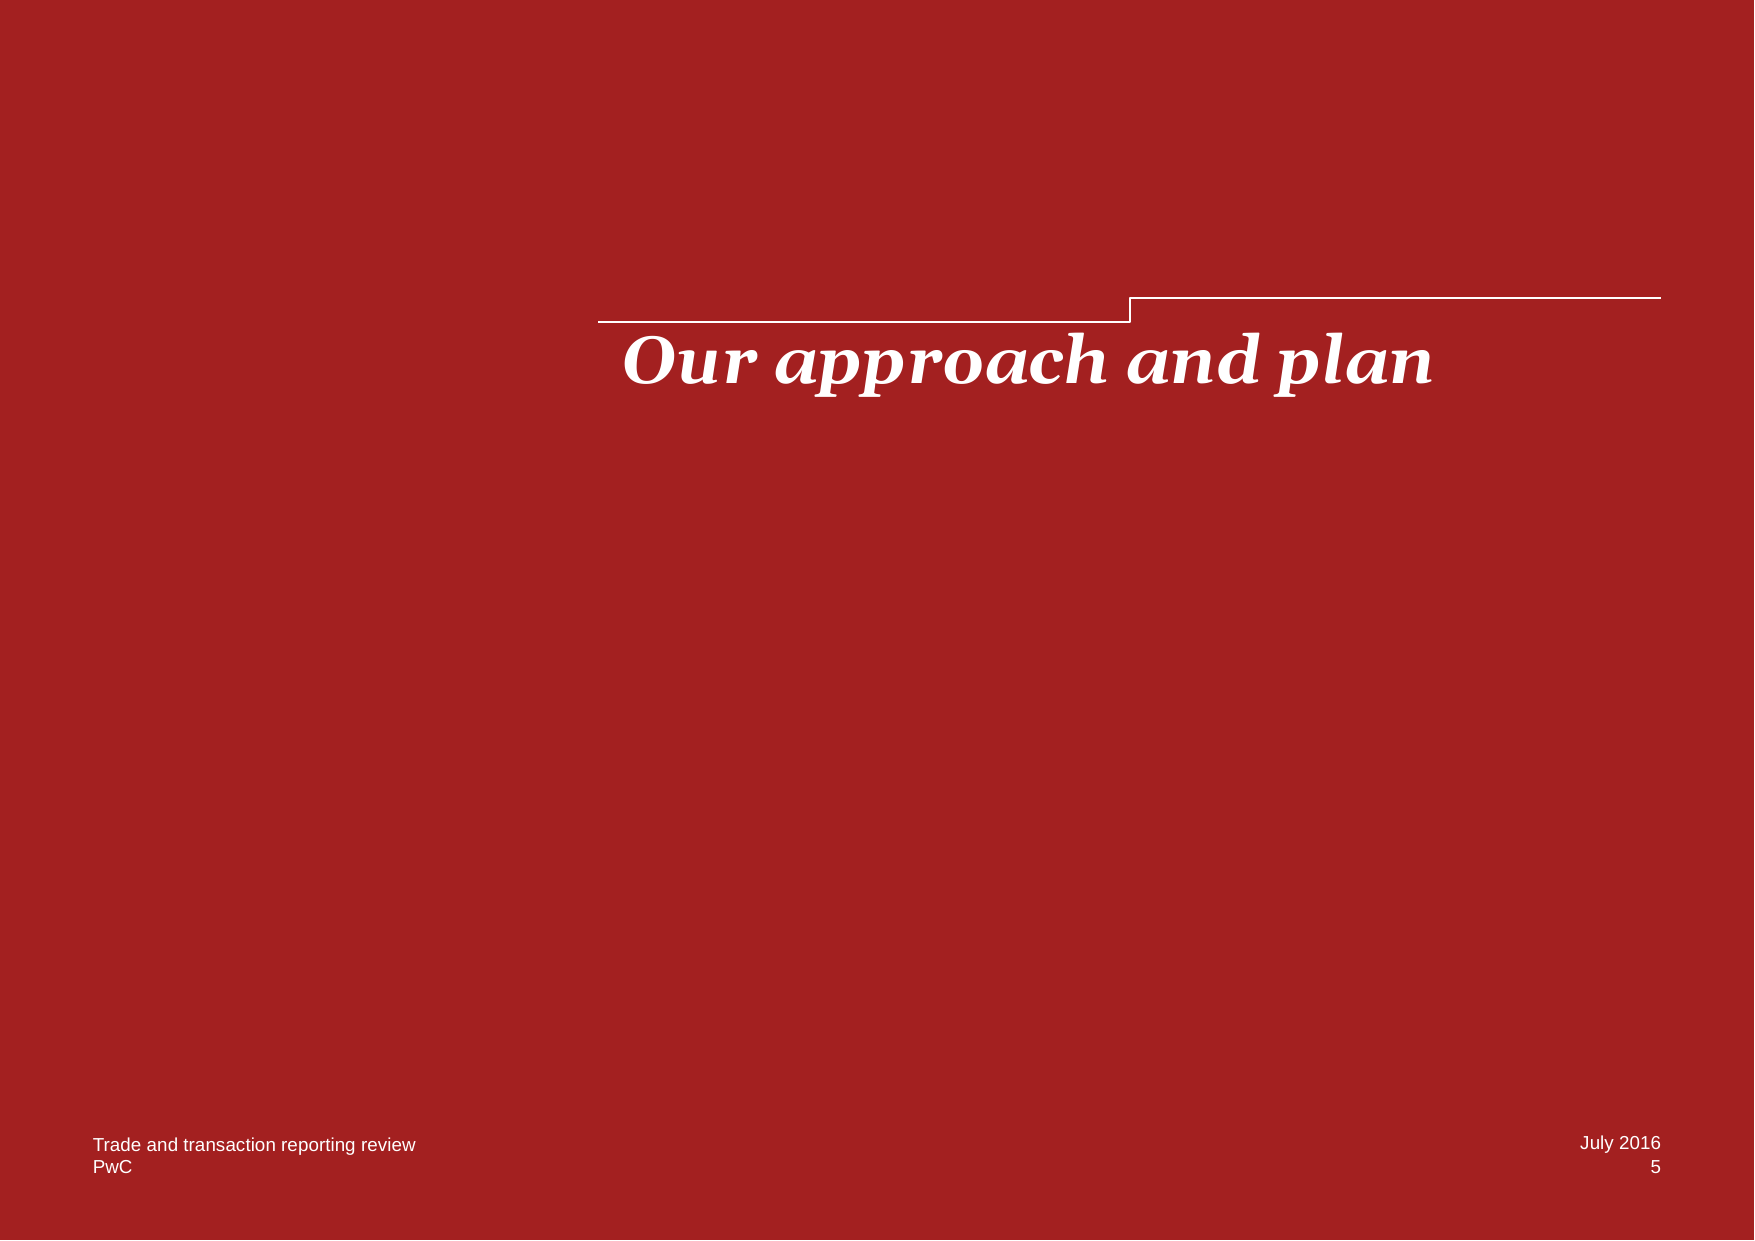

# Our approach and plan
July 2016
Trade and transaction reporting review
5